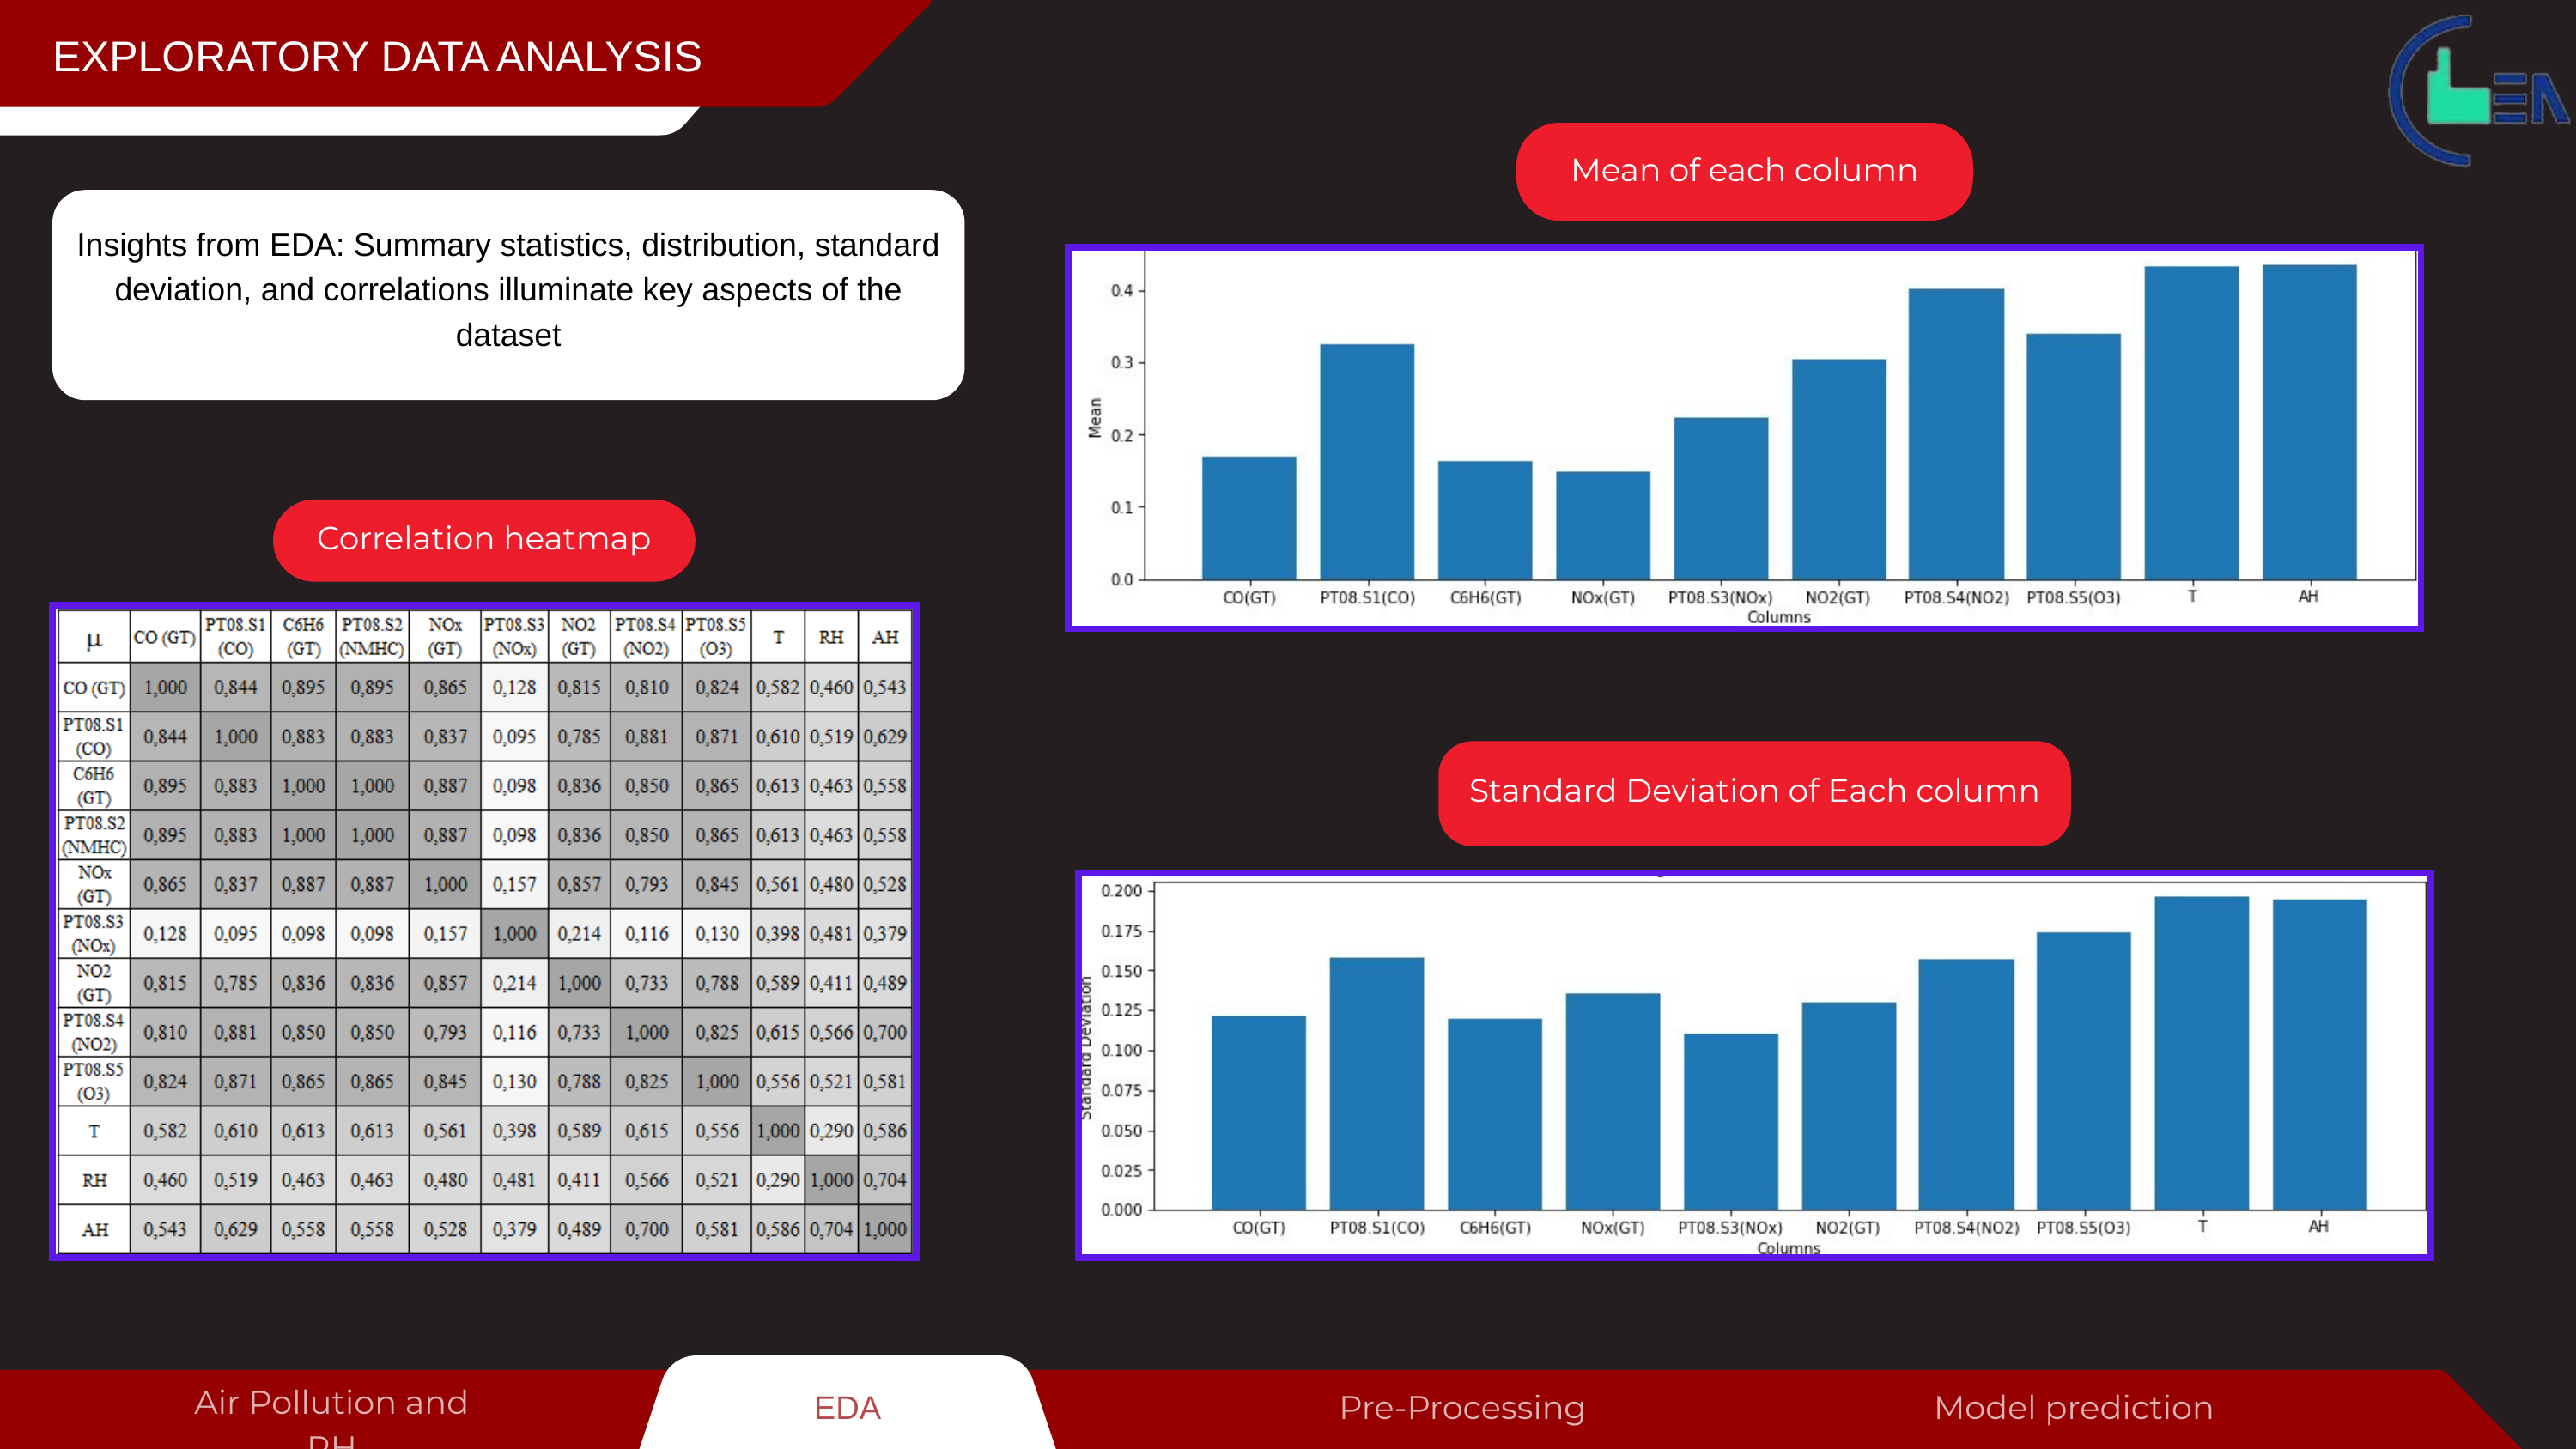

EXPLORATORY DATA ANALYSIS

Mean of each column

Insights from EDA: Summary statistics, distribution, standard deviation, and correlations illuminate key aspects of the dataset

Correlation heatmap

Standard Deviation of Each column

Air Pollution and RH
EDA
Pre-Processing
Model prediction